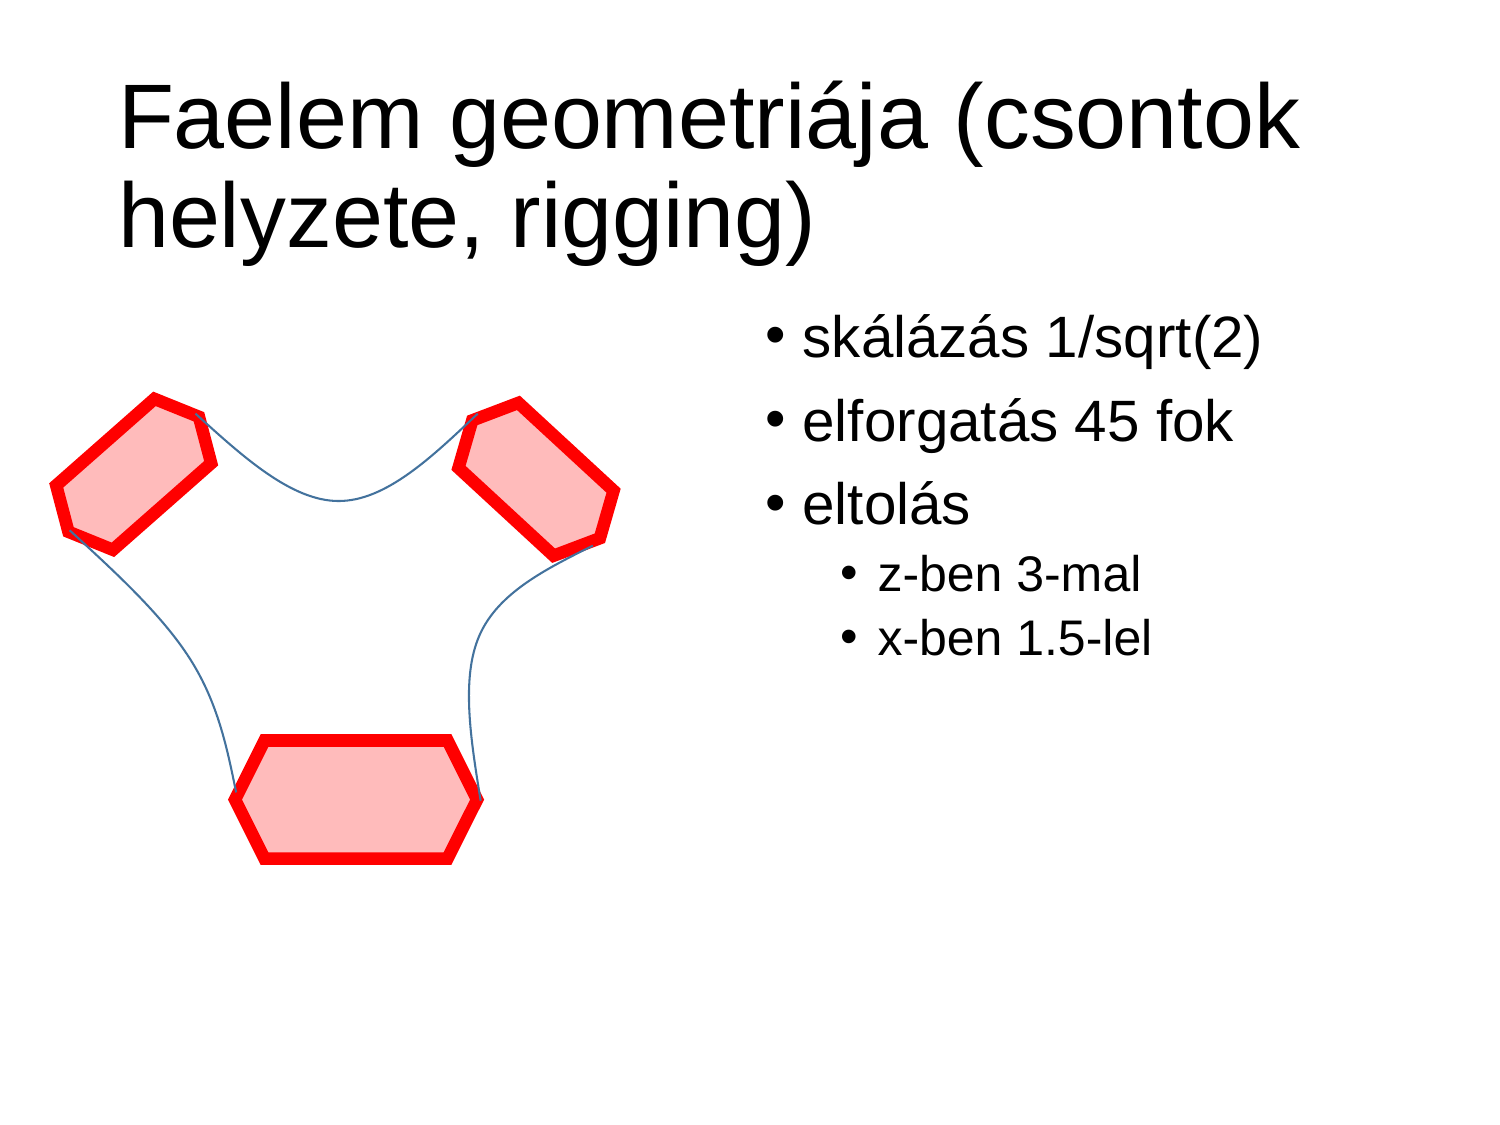

# Faelem geometriája (csontok helyzete, rigging)
skálázás 1/sqrt(2)
elforgatás 45 fok
eltolás
z-ben 3-mal
x-ben 1.5-lel